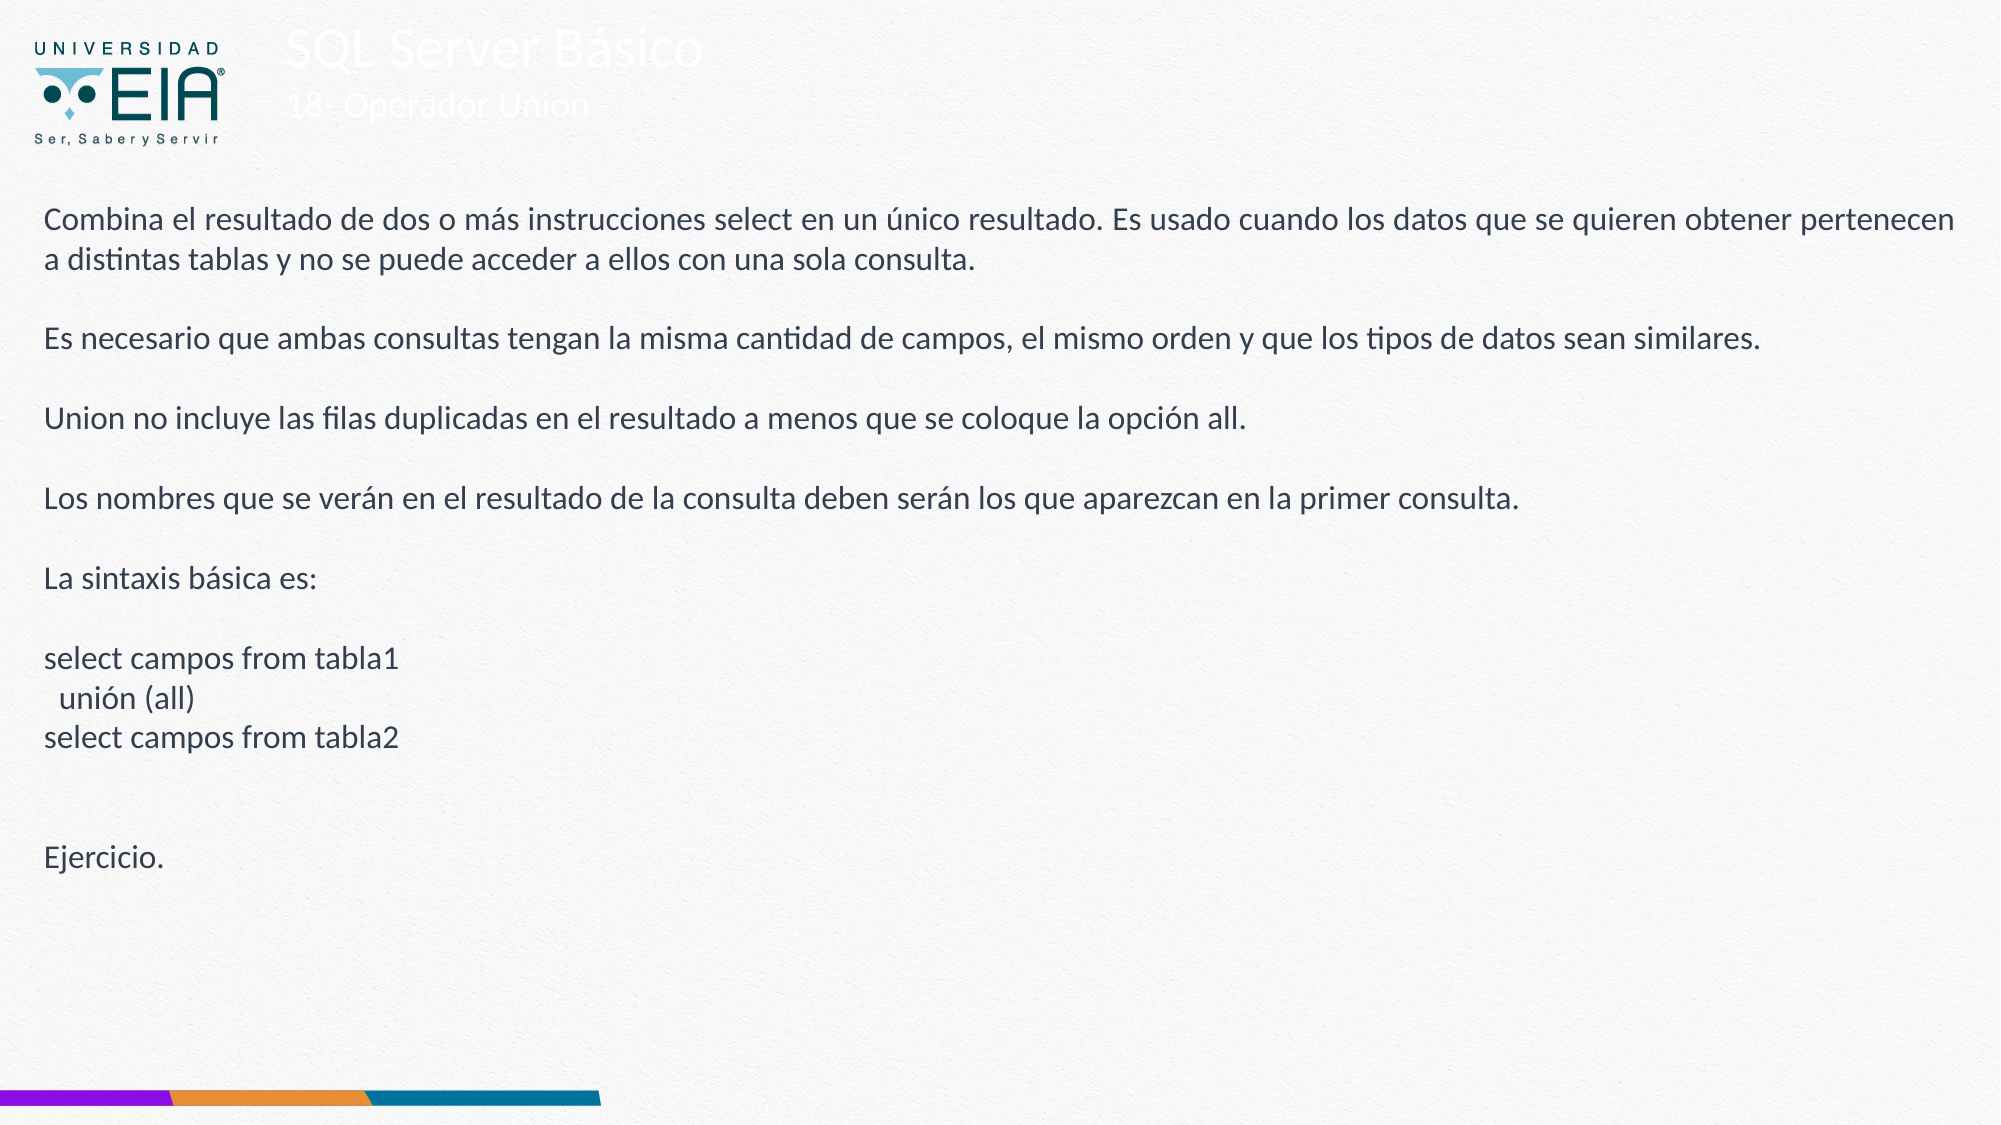

SQL Server Básico
18- Operador Union -
Combina el resultado de dos o más instrucciones select en un único resultado. Es usado cuando los datos que se quieren obtener pertenecen a distintas tablas y no se puede acceder a ellos con una sola consulta.

Es necesario que ambas consultas tengan la misma cantidad de campos, el mismo orden y que los tipos de datos sean similares.

Union no incluye las filas duplicadas en el resultado a menos que se coloque la opción all.

Los nombres que se verán en el resultado de la consulta deben serán los que aparezcan en la primer consulta.

La sintaxis básica es:

select campos from tabla1
  unión (all)
select campos from tabla2

Ejercicio.